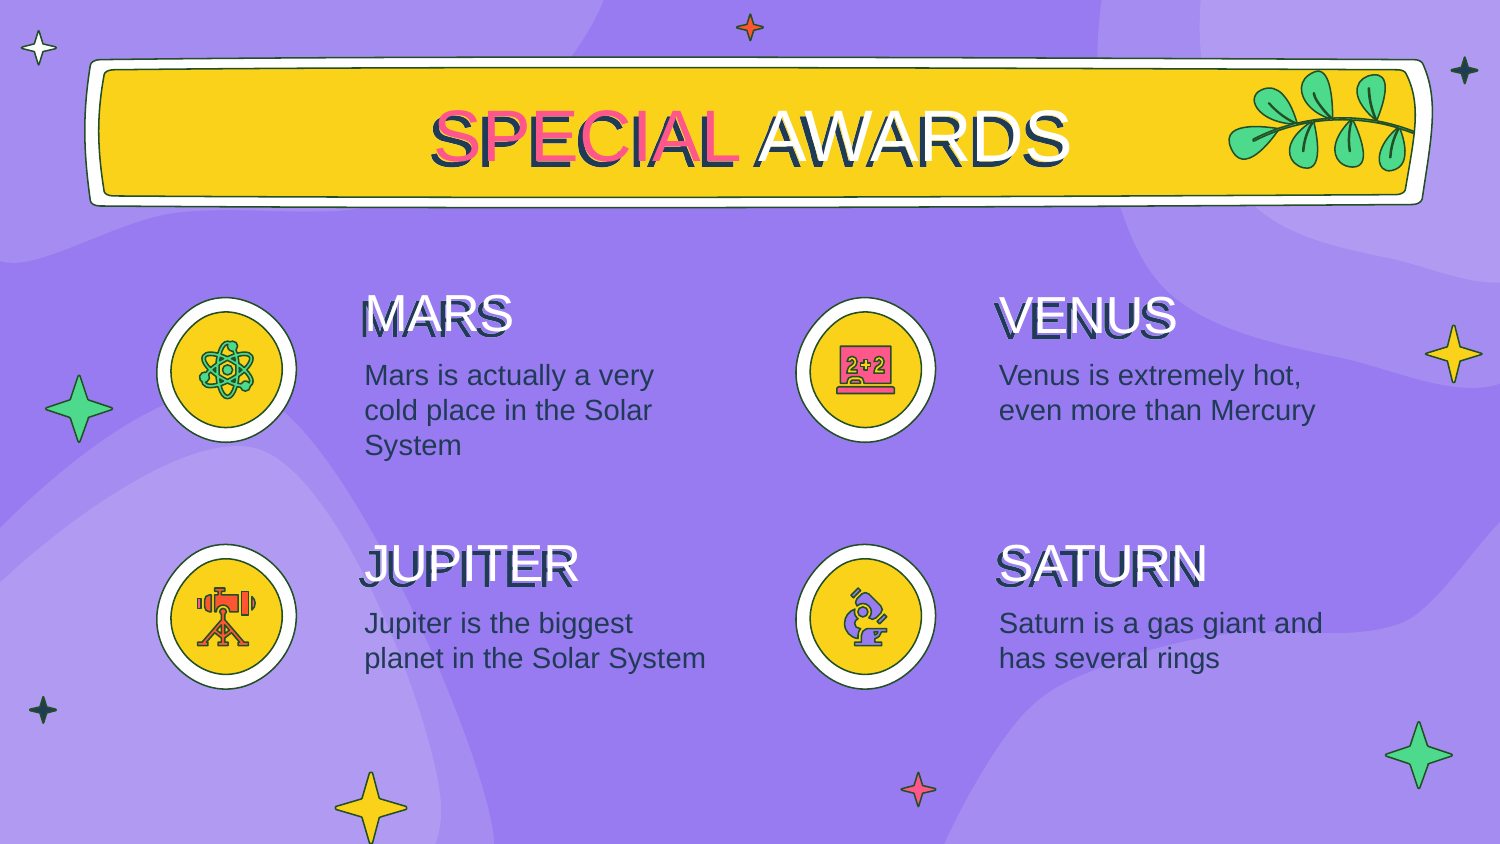

# SPECIAL AWARDS
MARS
VENUS

Mars is actually a very cold place in the Solar System
Venus is extremely hot, even more than Mercury
JUPITER
SATURN

Jupiter is the biggest planet in the Solar System
Saturn is a gas giant and has several rings